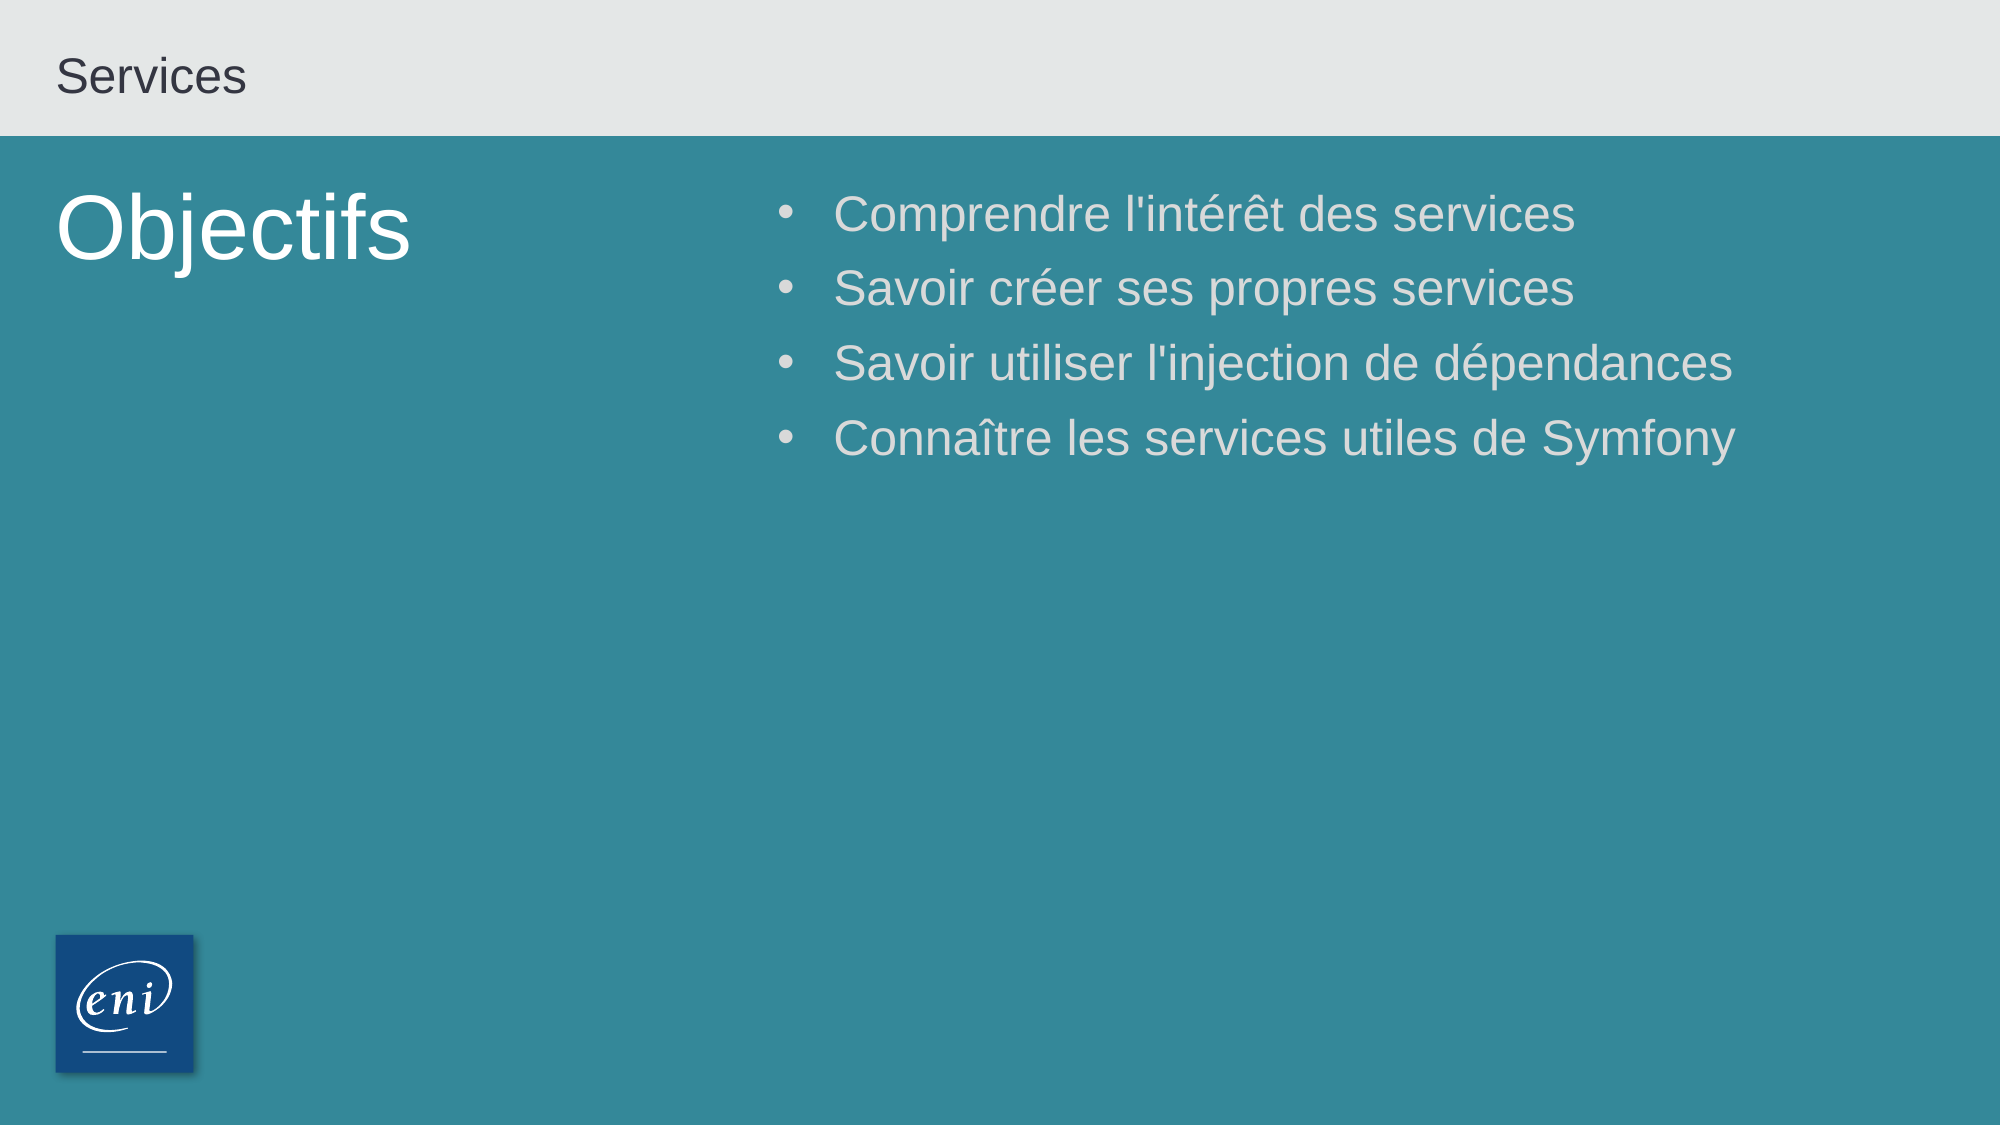

Services
# Objectifs
Comprendre l'intérêt des services
Savoir créer ses propres services
Savoir utiliser l'injection de dépendances
Connaître les services utiles de Symfony